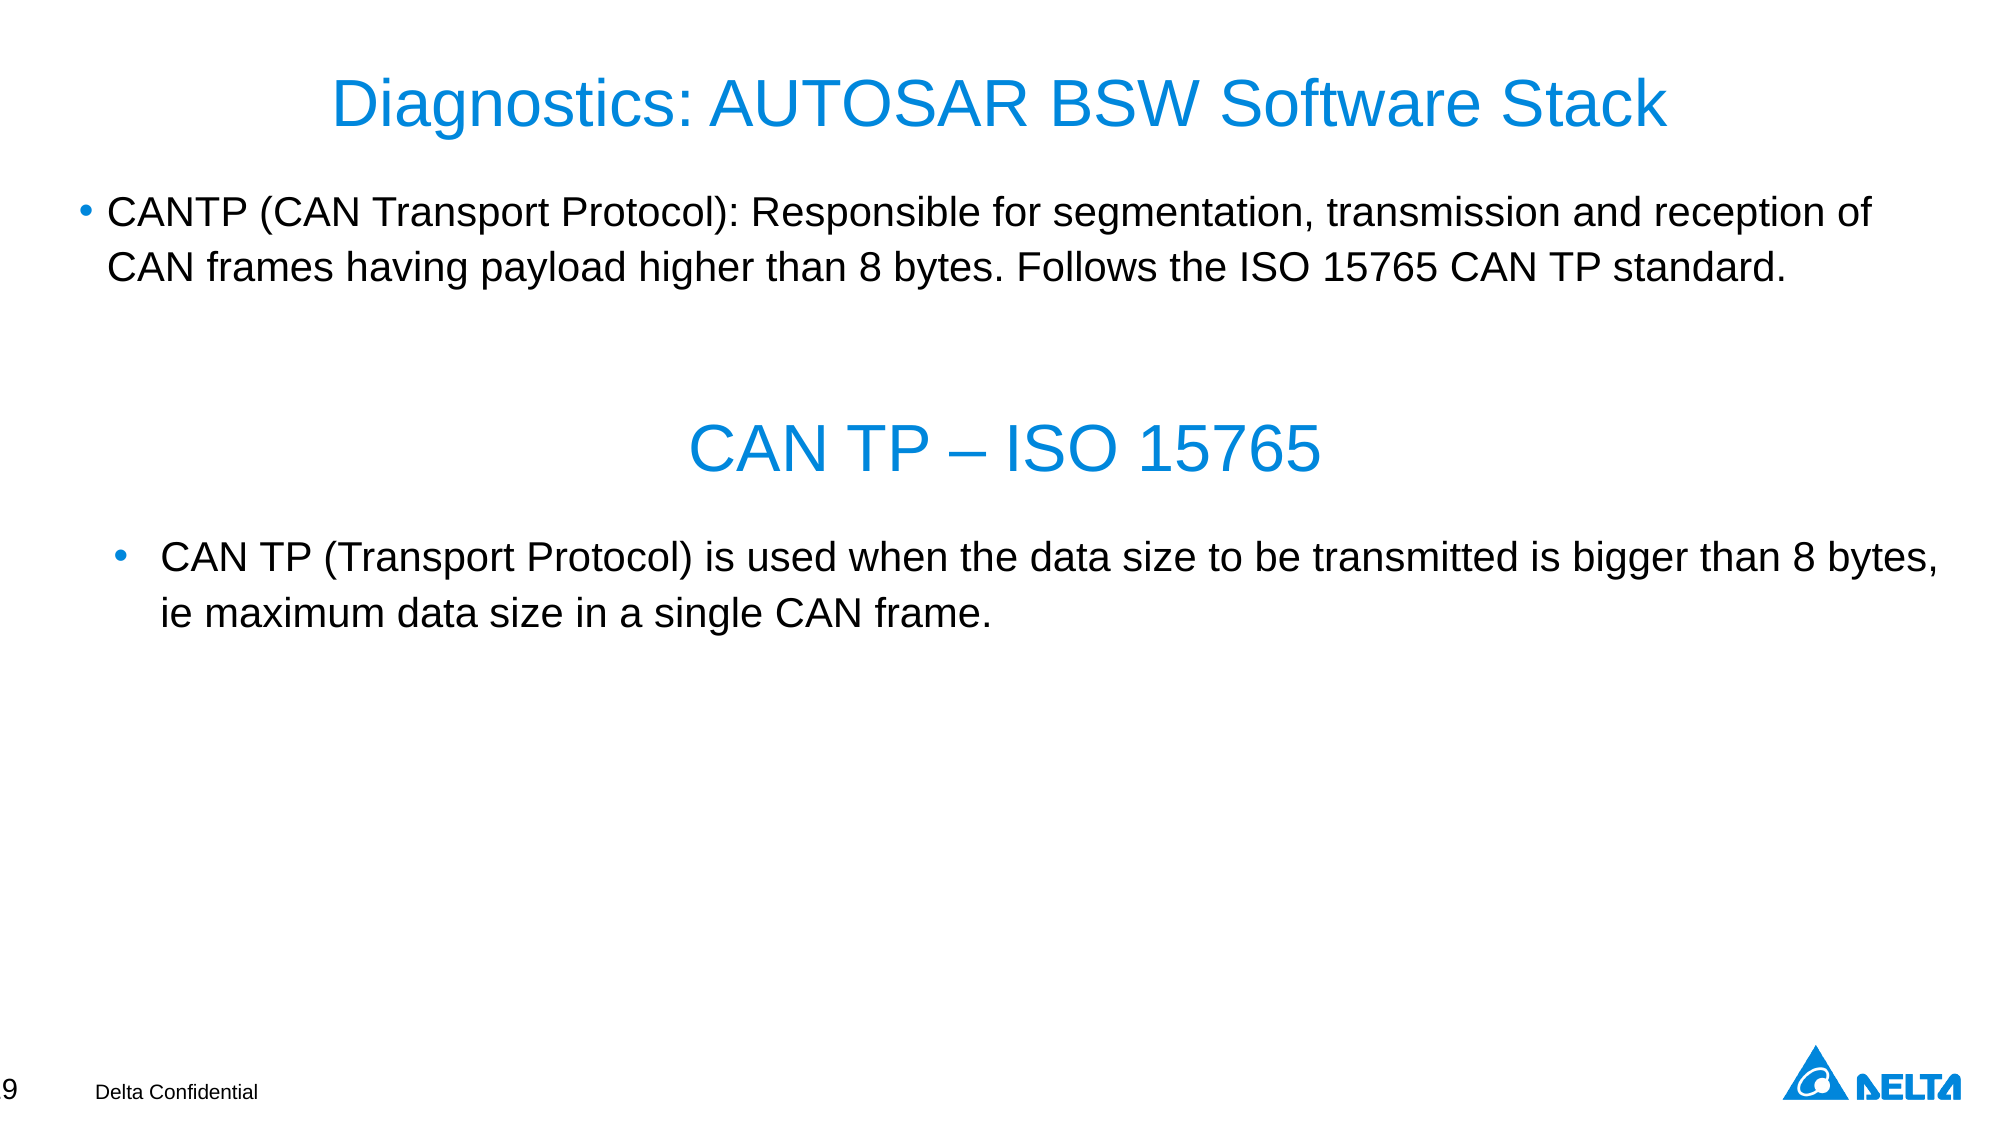

# Diagnostics: AUTOSAR BSW Software Stack
CANTP (CAN Transport Protocol): Responsible for segmentation, transmission and reception of CAN frames having payload higher than 8 bytes. Follows the ISO 15765 CAN TP standard.

CAN TP – ISO 15765
CAN TP (Transport Protocol) is used when the data size to be transmitted is bigger than 8 bytes, ie maximum data size in a single CAN frame.